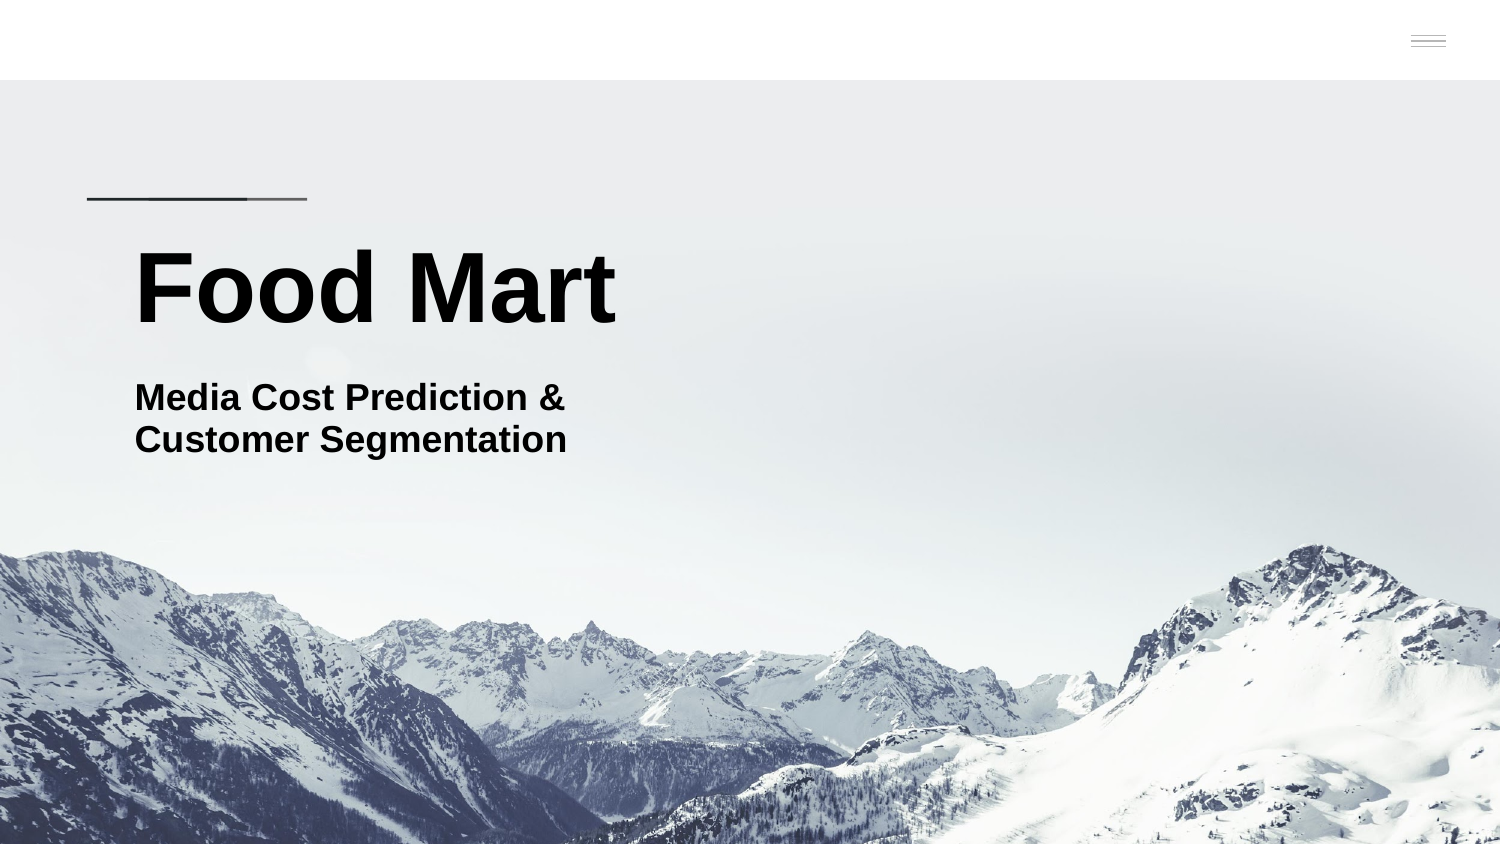

# Food Mart

Media Cost Prediction &
Customer Segmentation